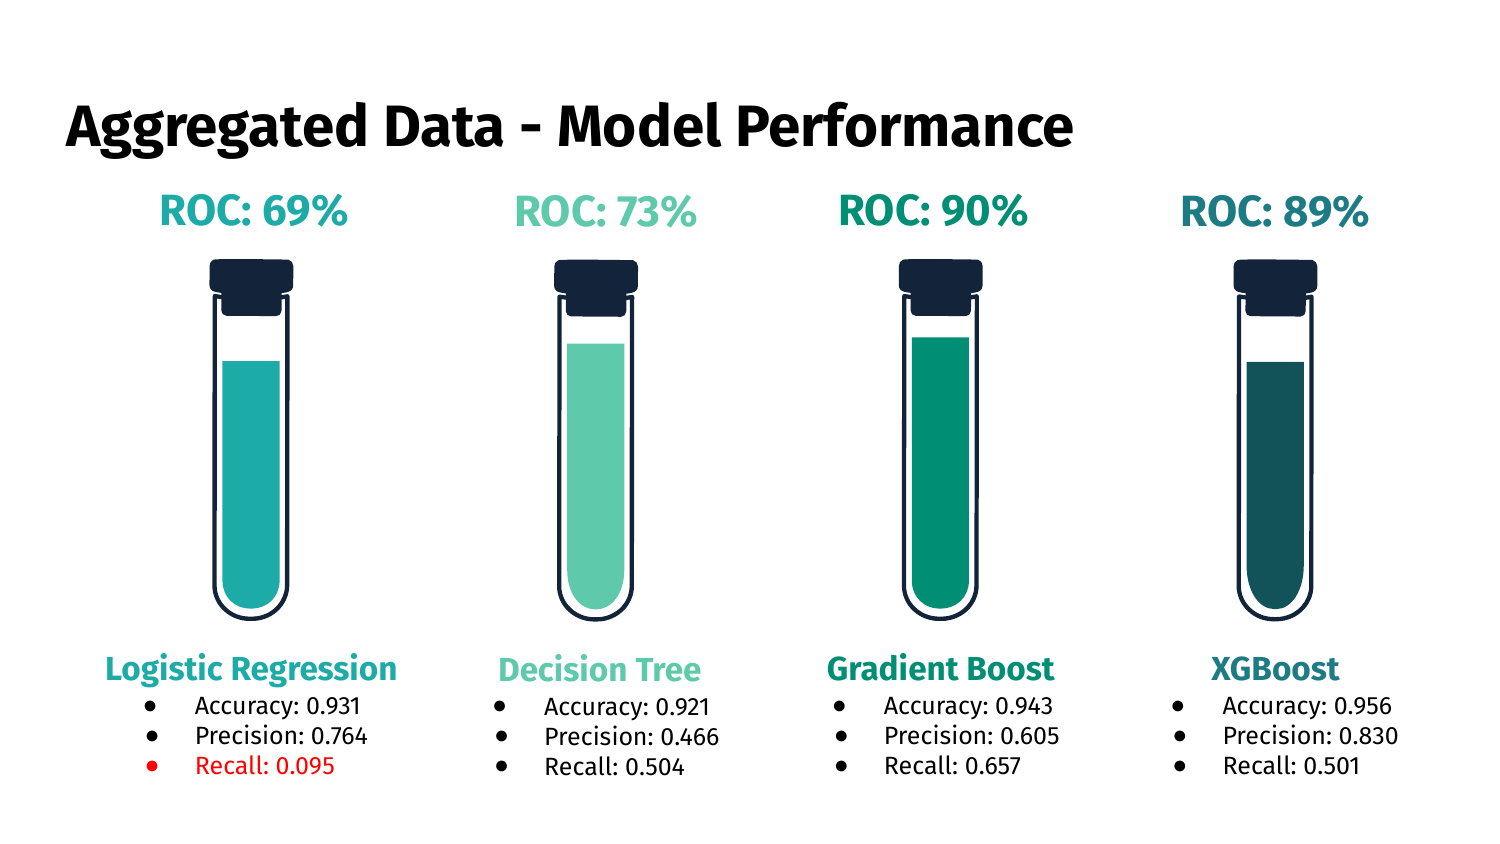

# Aggregated Data - Model Performance
ROC: 69%
ROC: 90%
ROC: 73%
ROC: 89%

Logistic Regression
Accuracy: 0.931
Precision: 0.764
Recall: 0.095

XGBoost
Accuracy: 0.956
Precision: 0.830
Recall: 0.501
Gradient Boost
Accuracy: 0.943
Precision: 0.605
Recall: 0.657
Decision Tree
Accuracy: 0.921
Precision: 0.466
Recall: 0.504